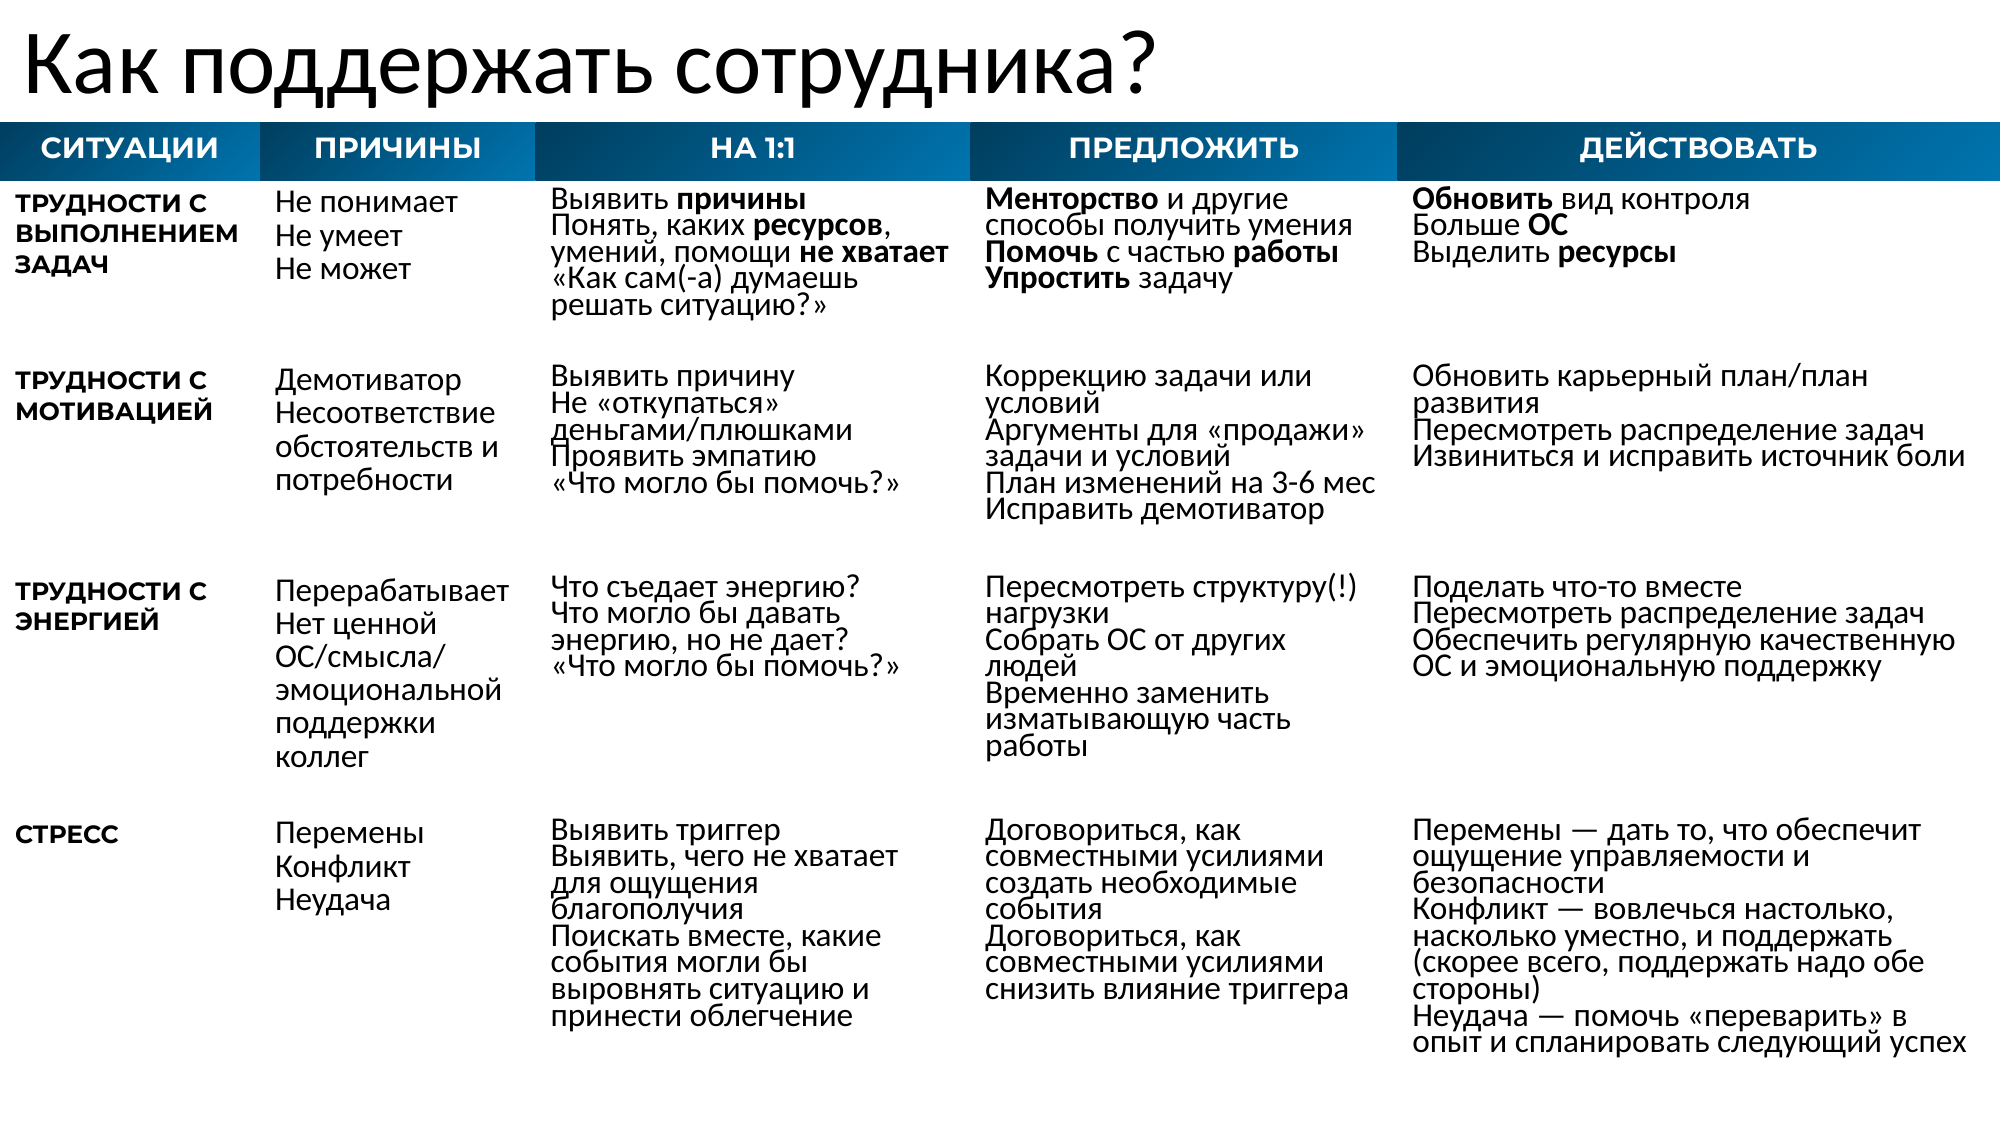

# Как поддержать сотрудника?
| СИТУАЦИИ | ПРИЧИНЫ | НА 1:1 | ПРЕДЛОЖИТЬ | ДЕЙСТВОВАТЬ |
| --- | --- | --- | --- | --- |
| ТРУДНОСТИ С ВЫПОЛНЕНИЕМ ЗАДАЧ | Не понимает Не умеет Не может | Выявить причины Понять, каких ресурсов, умений, помощи не хватает «Как сам(-а) думаешь решать ситуацию?» | Менторство и другие способы получить умения Помочь с частью работы Упростить задачу | Обновить вид контроля Больше ОС Выделить ресурсы |
| ТРУДНОСТИ С МОТИВАЦИЕЙ | Демотиватор Несоответствие обстоятельств и потребности | Выявить причину Не «откупаться» деньгами/плюшками Проявить эмпатию «Что могло бы помочь?» | Коррекцию задачи или условий Аргументы для «продажи» задачи и условий План изменений на 3-6 мес Исправить демотиватор | Обновить карьерный план/план развития Пересмотреть распределение задач Извиниться и исправить источник боли |
| ТРУДНОСТИ С ЭНЕРГИЕЙ | Перерабатывает Нет ценной ОС/смысла/ эмоциональной поддержки коллег | Что съедает энергию? Что могло бы давать энергию, но не дает? «Что могло бы помочь?» | Пересмотреть структуру(!) нагрузки Собрать ОС от других людей Временно заменить изматывающую часть работы | Поделать что-то вместе Пересмотреть распределение задач Обеспечить регулярную качественную ОС и эмоциональную поддержку |
| СТРЕСС | Перемены Конфликт Неудача | Выявить триггер Выявить, чего не хватает для ощущения благополучия Поискать вместе, какие события могли бы выровнять ситуацию и принести облегчение | Договориться, как совместными усилиями создать необходимые события Договориться, как совместными усилиями снизить влияние триггера | Перемены — дать то, что обеспечит ощущение управляемости и безопасности Конфликт — вовлечься настолько, насколько уместно, и поддержать (скорее всего, поддержать надо обе стороны) Неудача — помочь «переварить» в опыт и спланировать следующий успех |